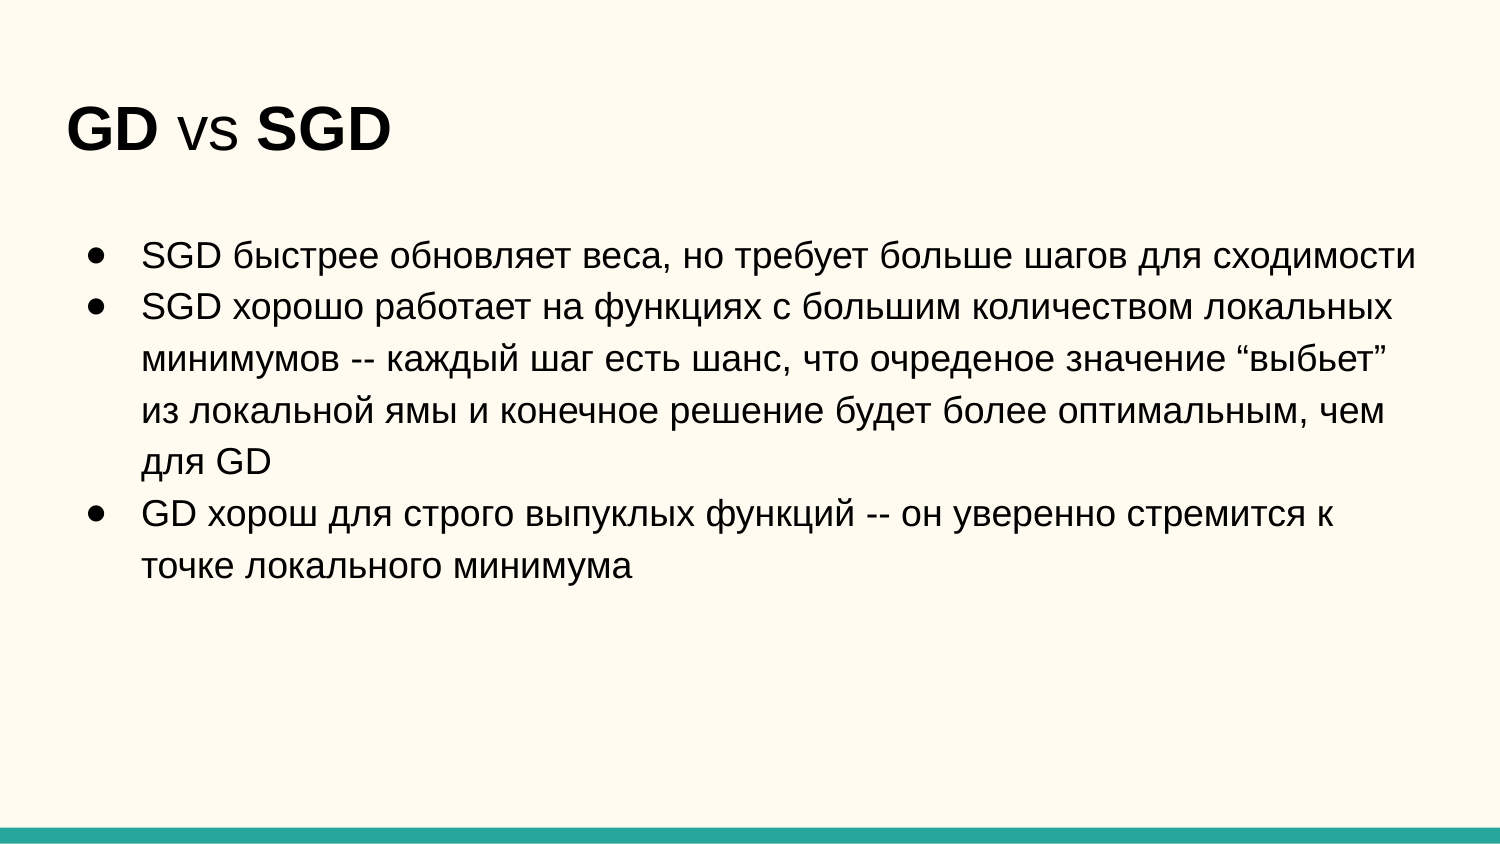

# GD vs SGD
SGD быстрее обновляет веса, но требует больше шагов для сходимости
SGD хорошо работает на функциях с большим количеством локальных минимумов -- каждый шаг есть шанс, что очреденое значение “выбьет” из локальной ямы и конечное решение будет более оптимальным, чем для GD
GD хорош для строго выпуклых функций -- он уверенно стремится к точке локального минимума